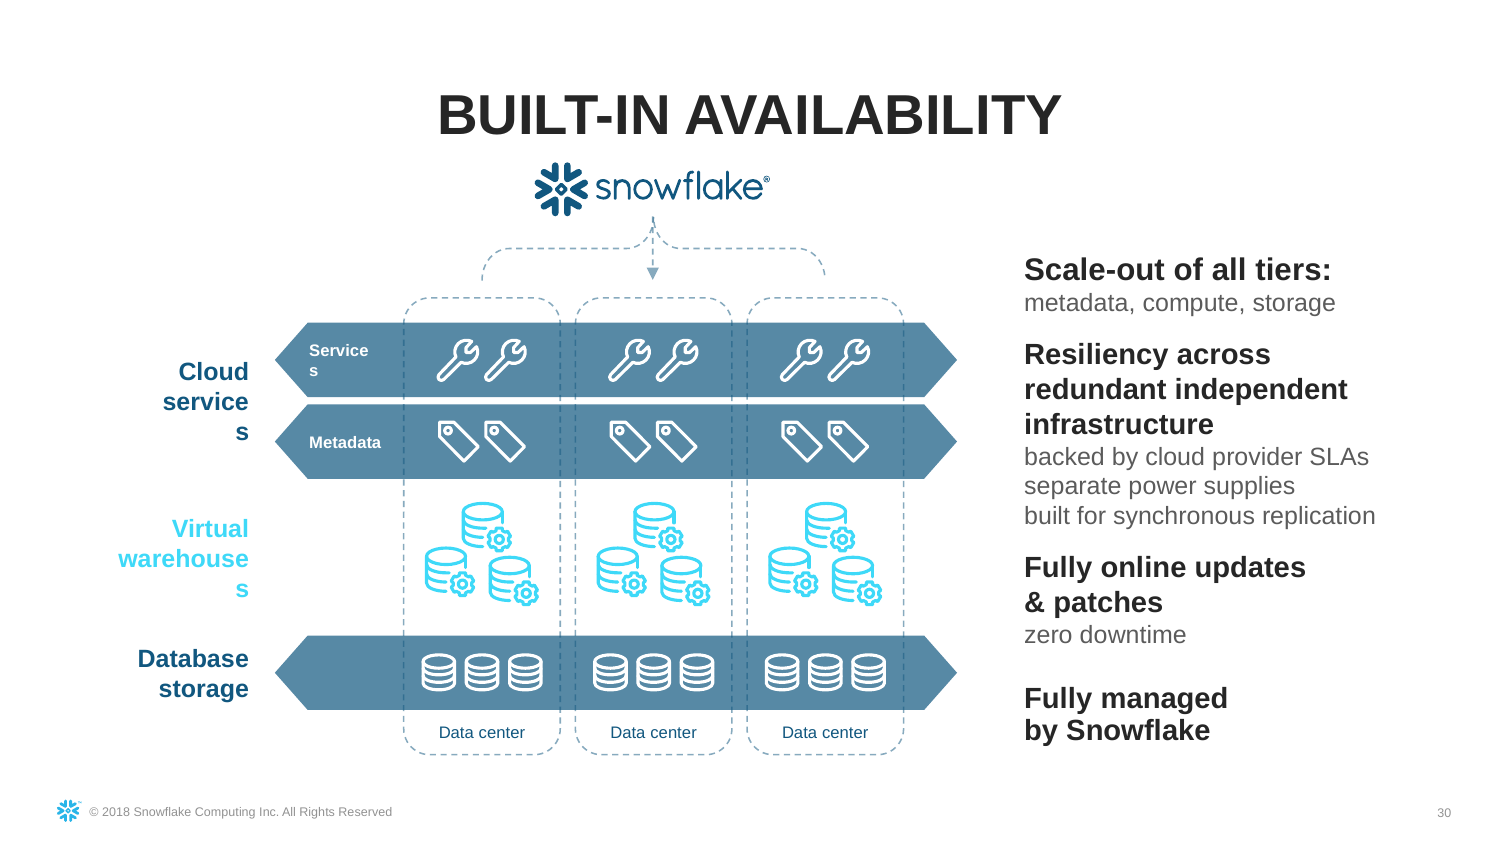

BUILT-IN AVAILABILITY

Scale-out of all tiers:
metadata, compute, storage
Resiliency across redundant independent infrastructure
backed by cloud provider SLAs
separate power supplies
built for synchronous replication
Fully online updates
& patches
zero downtime
Fully managed
by Snowflake
Data center
Data center
Data center

Services
Cloud
services

Metadata

Virtual
warehouses

Database
storage

30